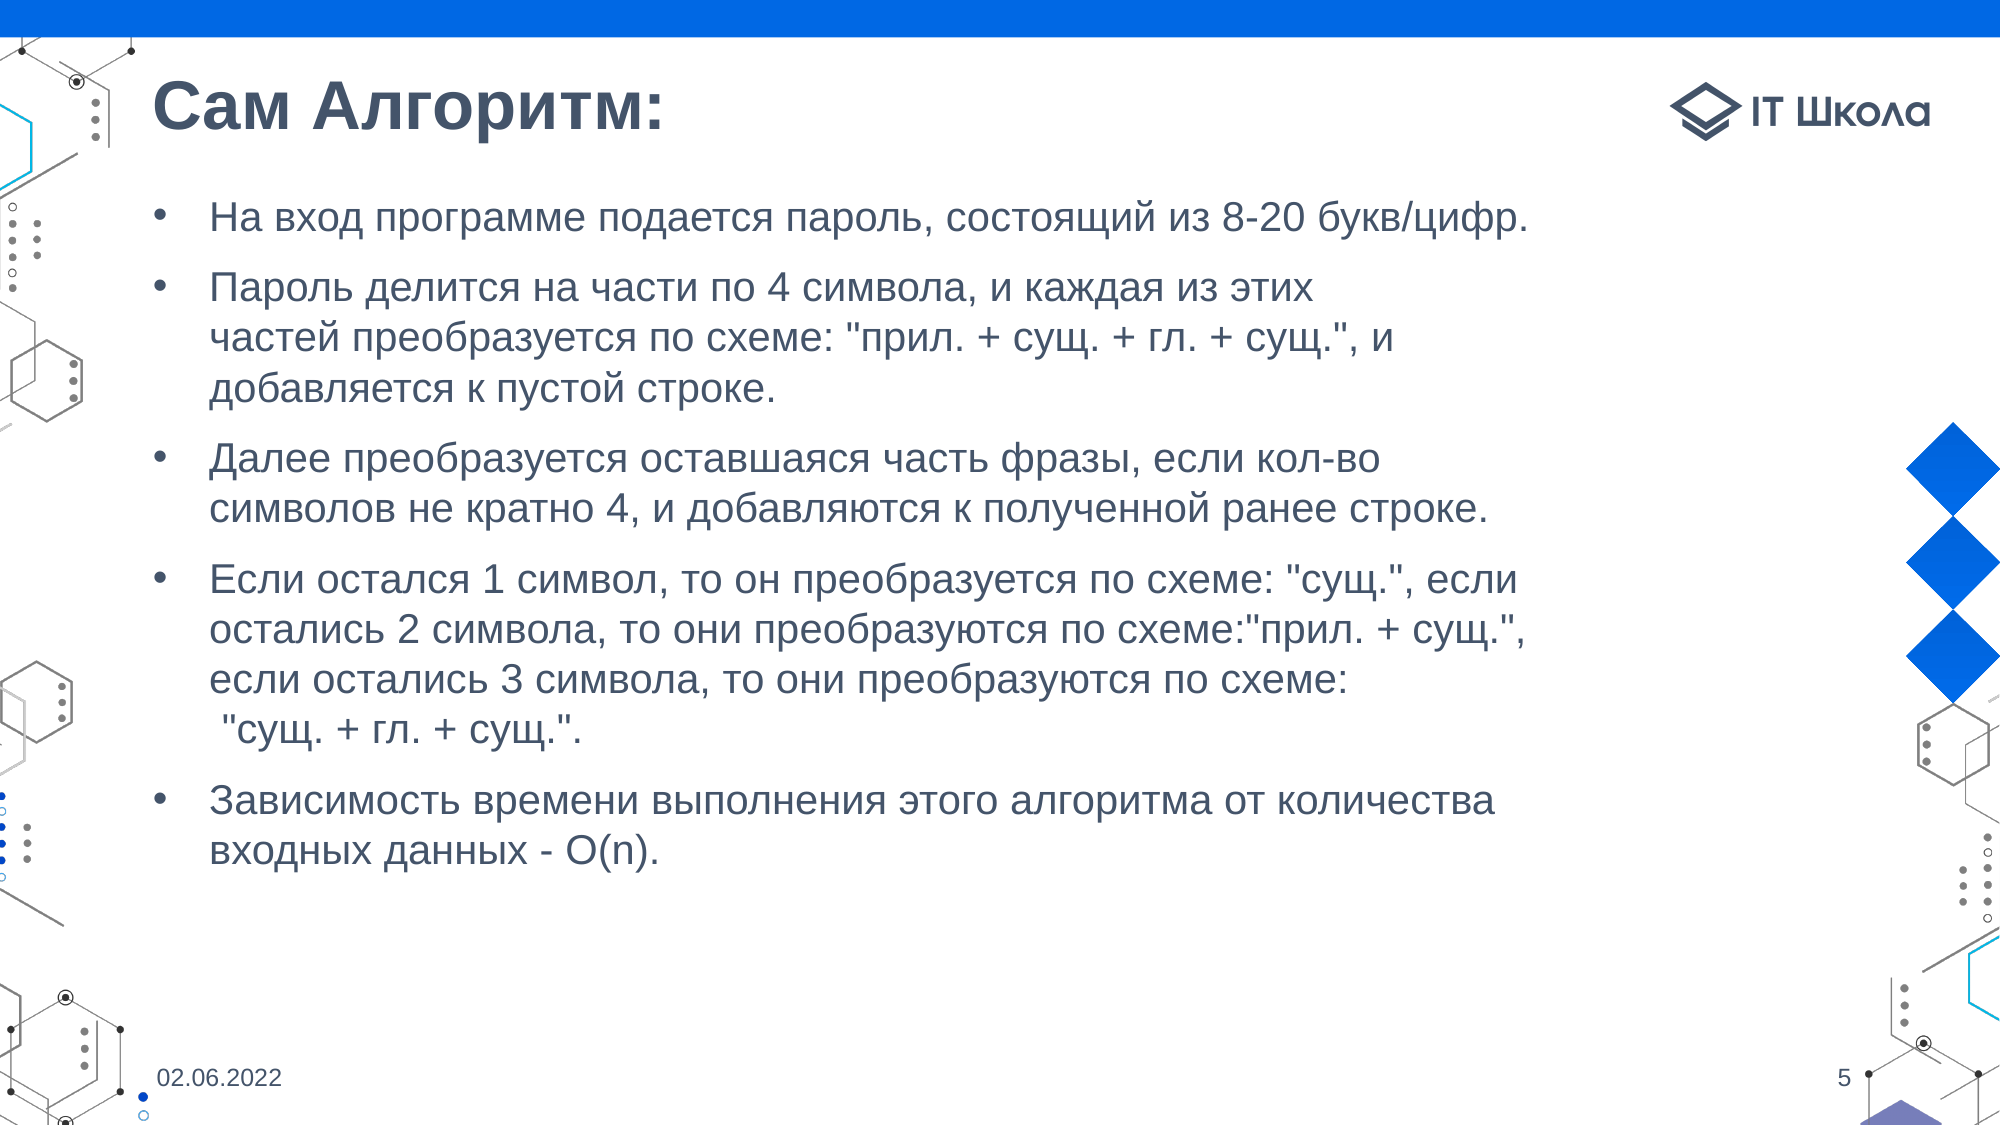

# Сам Алгоритм:
На вход программе подается пароль, состоящий из 8-20 букв/цифр.
Пароль делится на части по 4 символа, и каждая из этих частей преобразуется по схеме: "прил. + сущ. + гл. + сущ.", и добавляется к пустой строке.
Далее преобразуется оставшаяся часть фразы, если кол-во символов не кратно 4, и добавляются к полученной ранее строке.
Если остался 1 символ, то он преобразуется по схеме: "сущ.", если остались 2 символа, то они преобразуются по схеме:"прил. + сущ.", если остались 3 символа, то они преобразуются по схеме:
      "сущ. + гл. + сущ.".
Зависимость времени выполнения этого алгоритма от количества входных данных - O(n).

02.06.2022
5